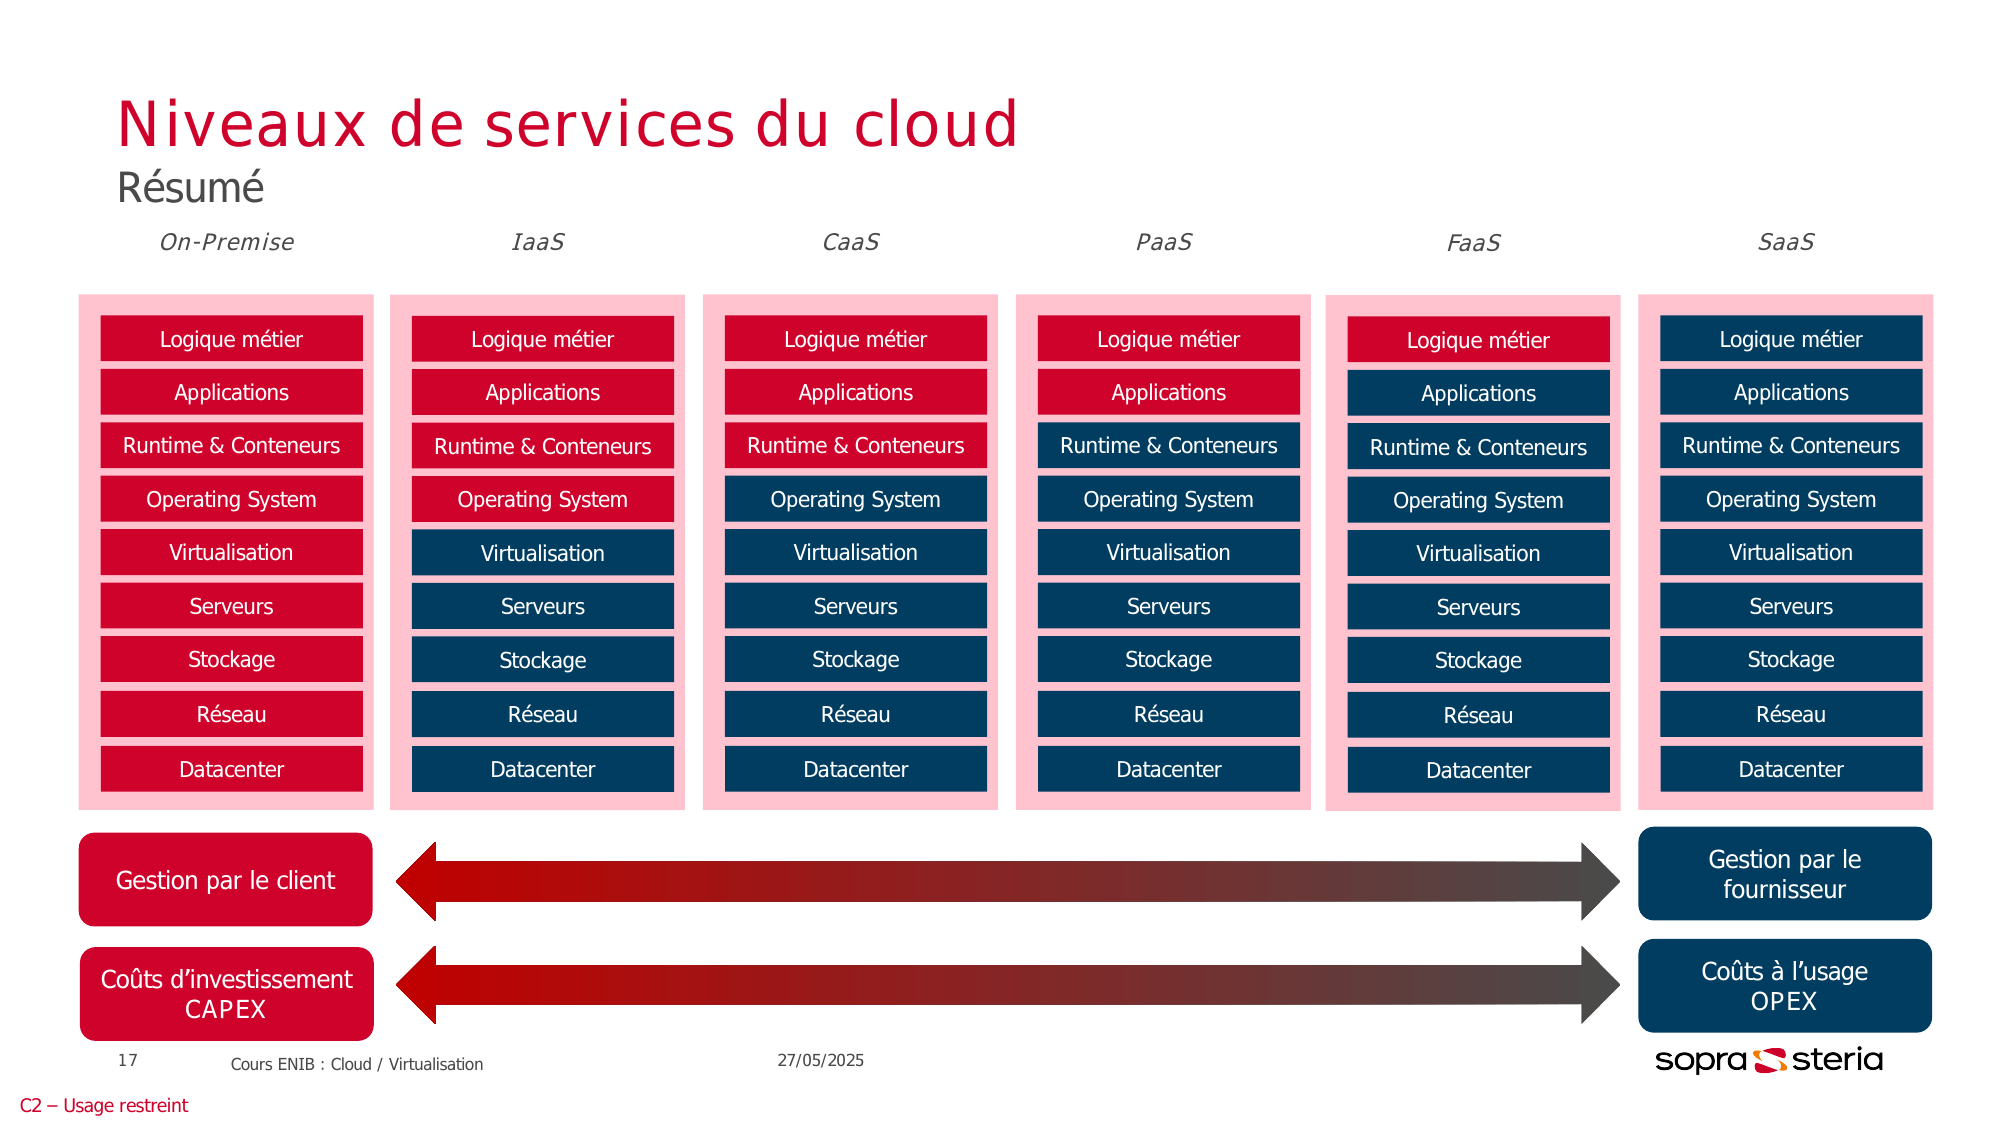

# Niveaux de services du cloud
Résumé
On-Premise

Logique métier
Applications
Runtime & Conteneurs
Operating System
Virtualisation
Serveurs
Stockage
Réseau
Datacenter
CaaS

Logique métier
Applications
Runtime & Conteneurs
Operating System
Virtualisation
Serveurs
Stockage
Réseau
Datacenter
PaaS

Logique métier
Applications
Runtime & Conteneurs
Operating System
Virtualisation
Serveurs
Stockage
Réseau
Datacenter
SaaS

Logique métier
Applications
Runtime & Conteneurs
Operating System
Virtualisation
Serveurs
Stockage
Réseau
Datacenter
IaaS

Logique métier
Applications
Runtime & Conteneurs
Operating System
Virtualisation
Serveurs
Stockage
Réseau
Datacenter
FaaS

Logique métier
Applications
Runtime & Conteneurs
Operating System
Virtualisation
Serveurs
Stockage
Réseau
Datacenter
Gestion par le fournisseur
Gestion par le client

Coûts à l’usage
OPEX

Coûts d’investissement
CAPEX
17
27/05/2025
Cours ENIB : Cloud / Virtualisation